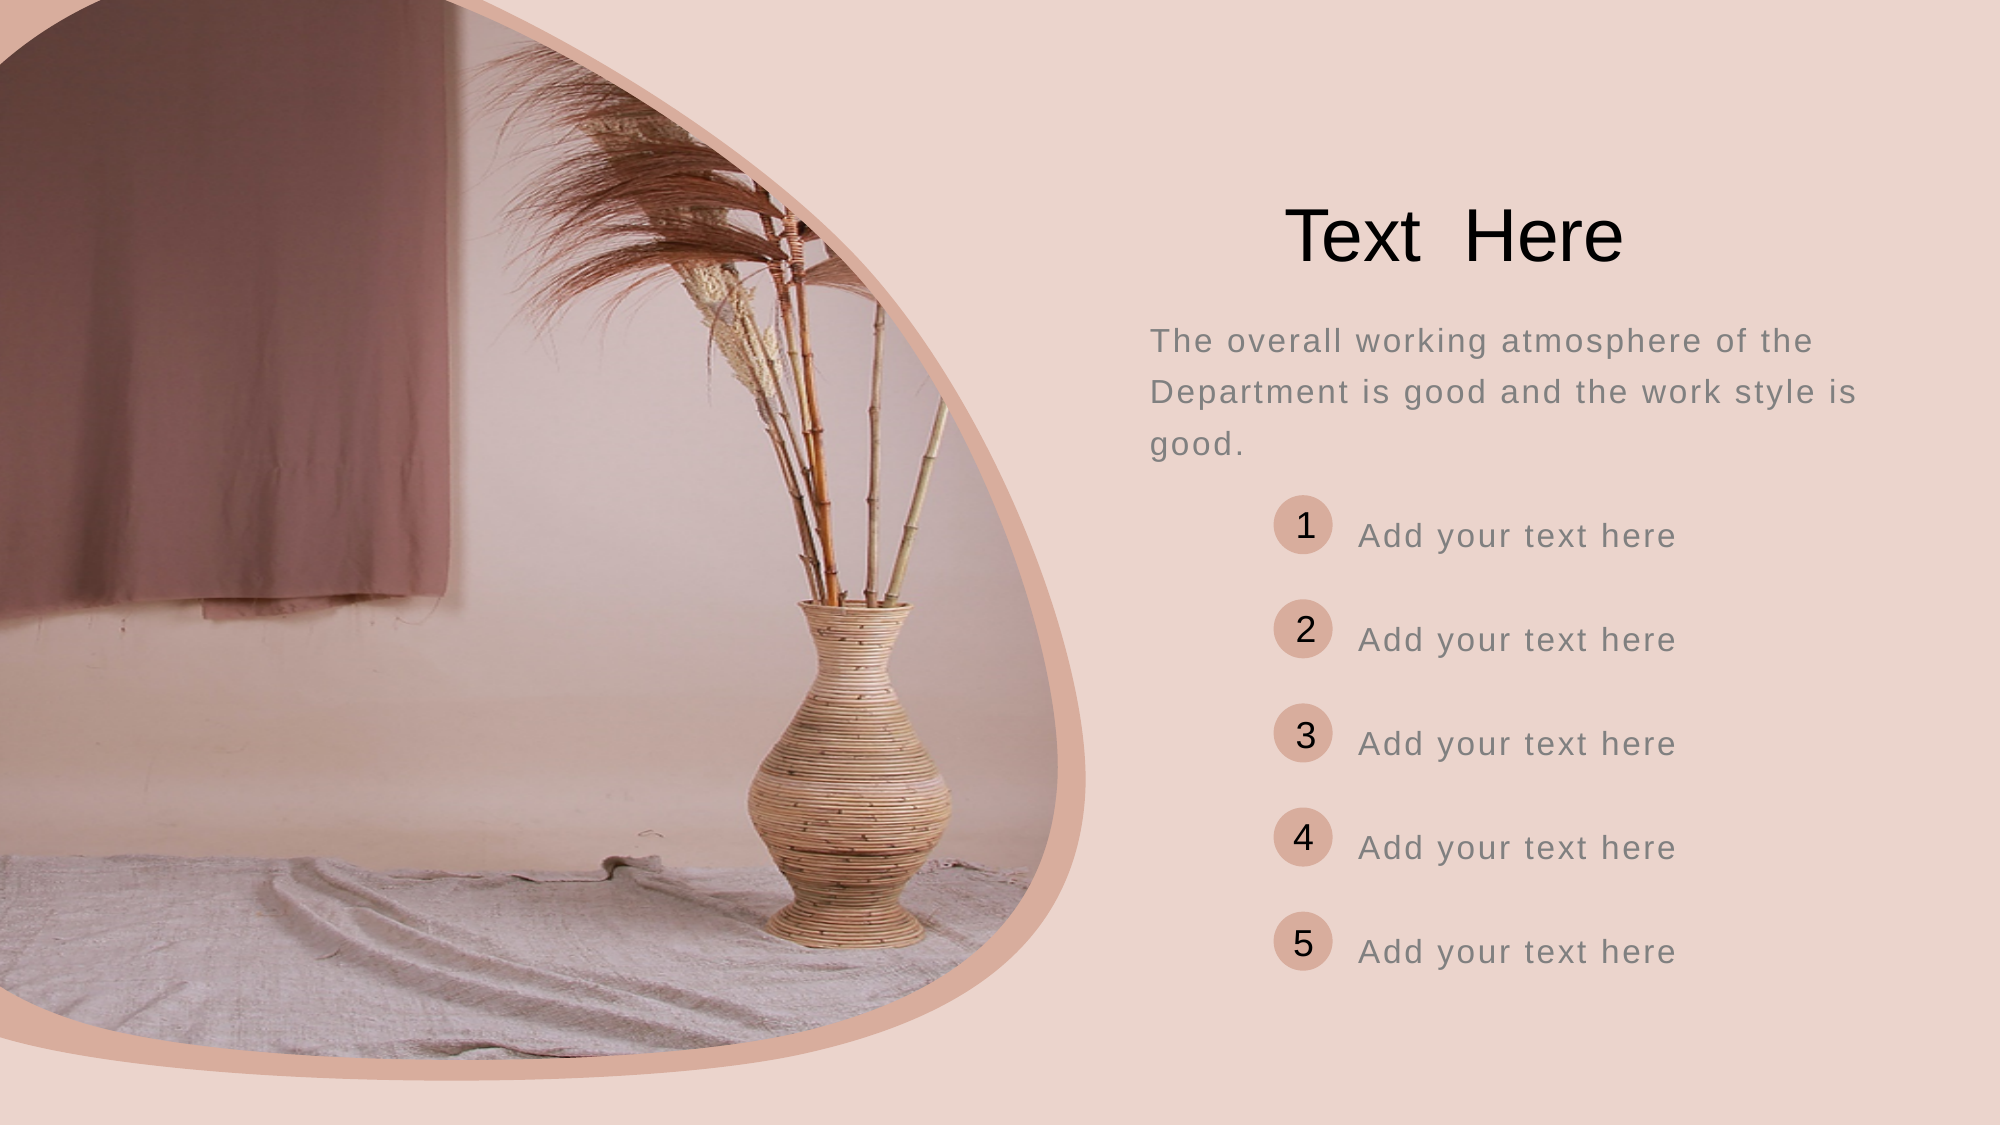

Text  Here
The overall working atmosphere of the Department is good and the work style is good.
Add your text here
1

Add your text here
2

Add your text here

3
Add your text here
4

Add your text here

5